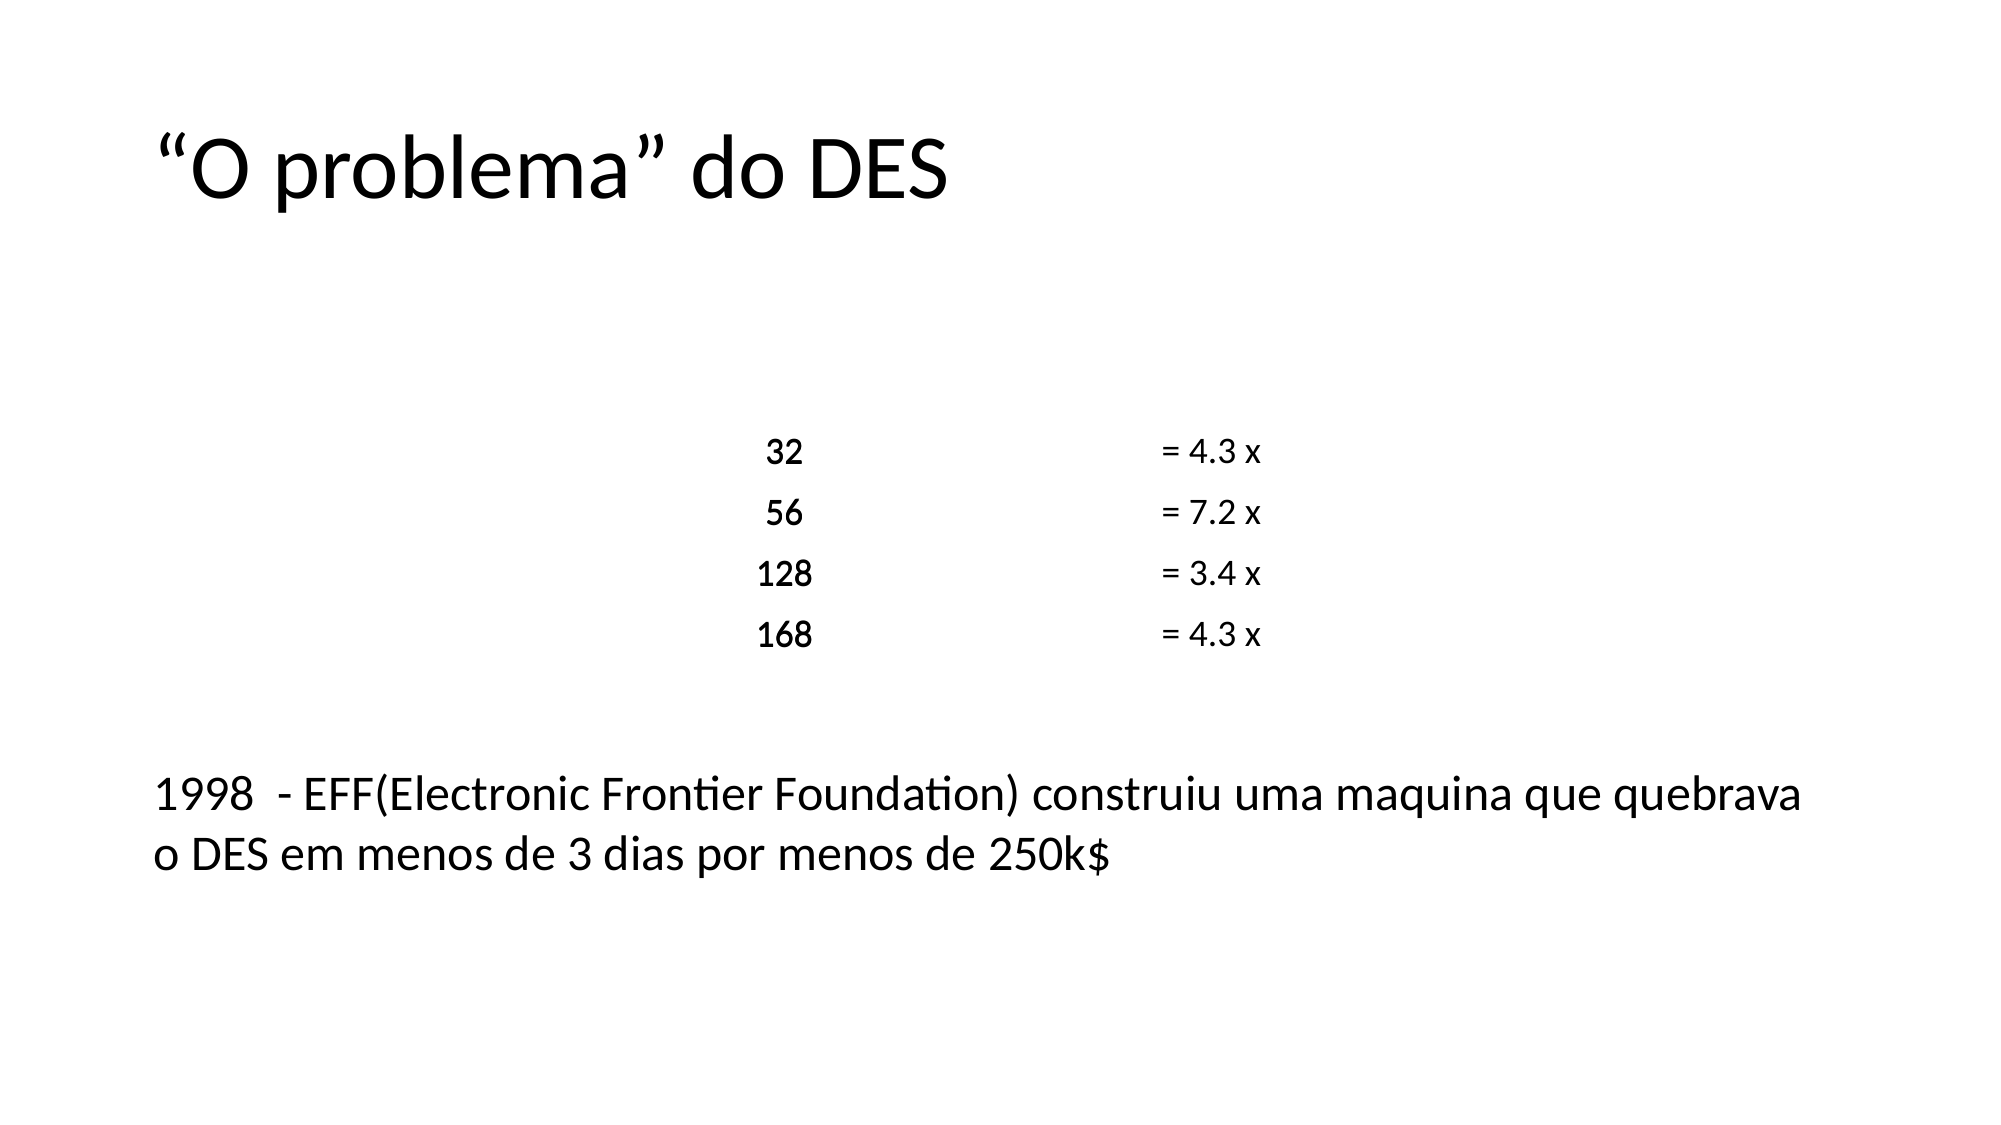

“O problema” do DES
| Key Size (bits) | Number of Alternative Keys |
| --- | --- |
| 32 | = 4.3 x |
| 56 | = 7.2 x |
| 128 | = 3.4 x |
| 168 | = 4.3 x |
| Key Size (bits) | Number of Alternative Keys |
| --- | --- |
| 32 |  |
| 56 |  |
| 128 |  |
| 168 |  |
1998  - EFF(Electronic Frontier Foundation) construiu uma maquina que quebrava o DES em menos de 3 dias por menos de 250k$